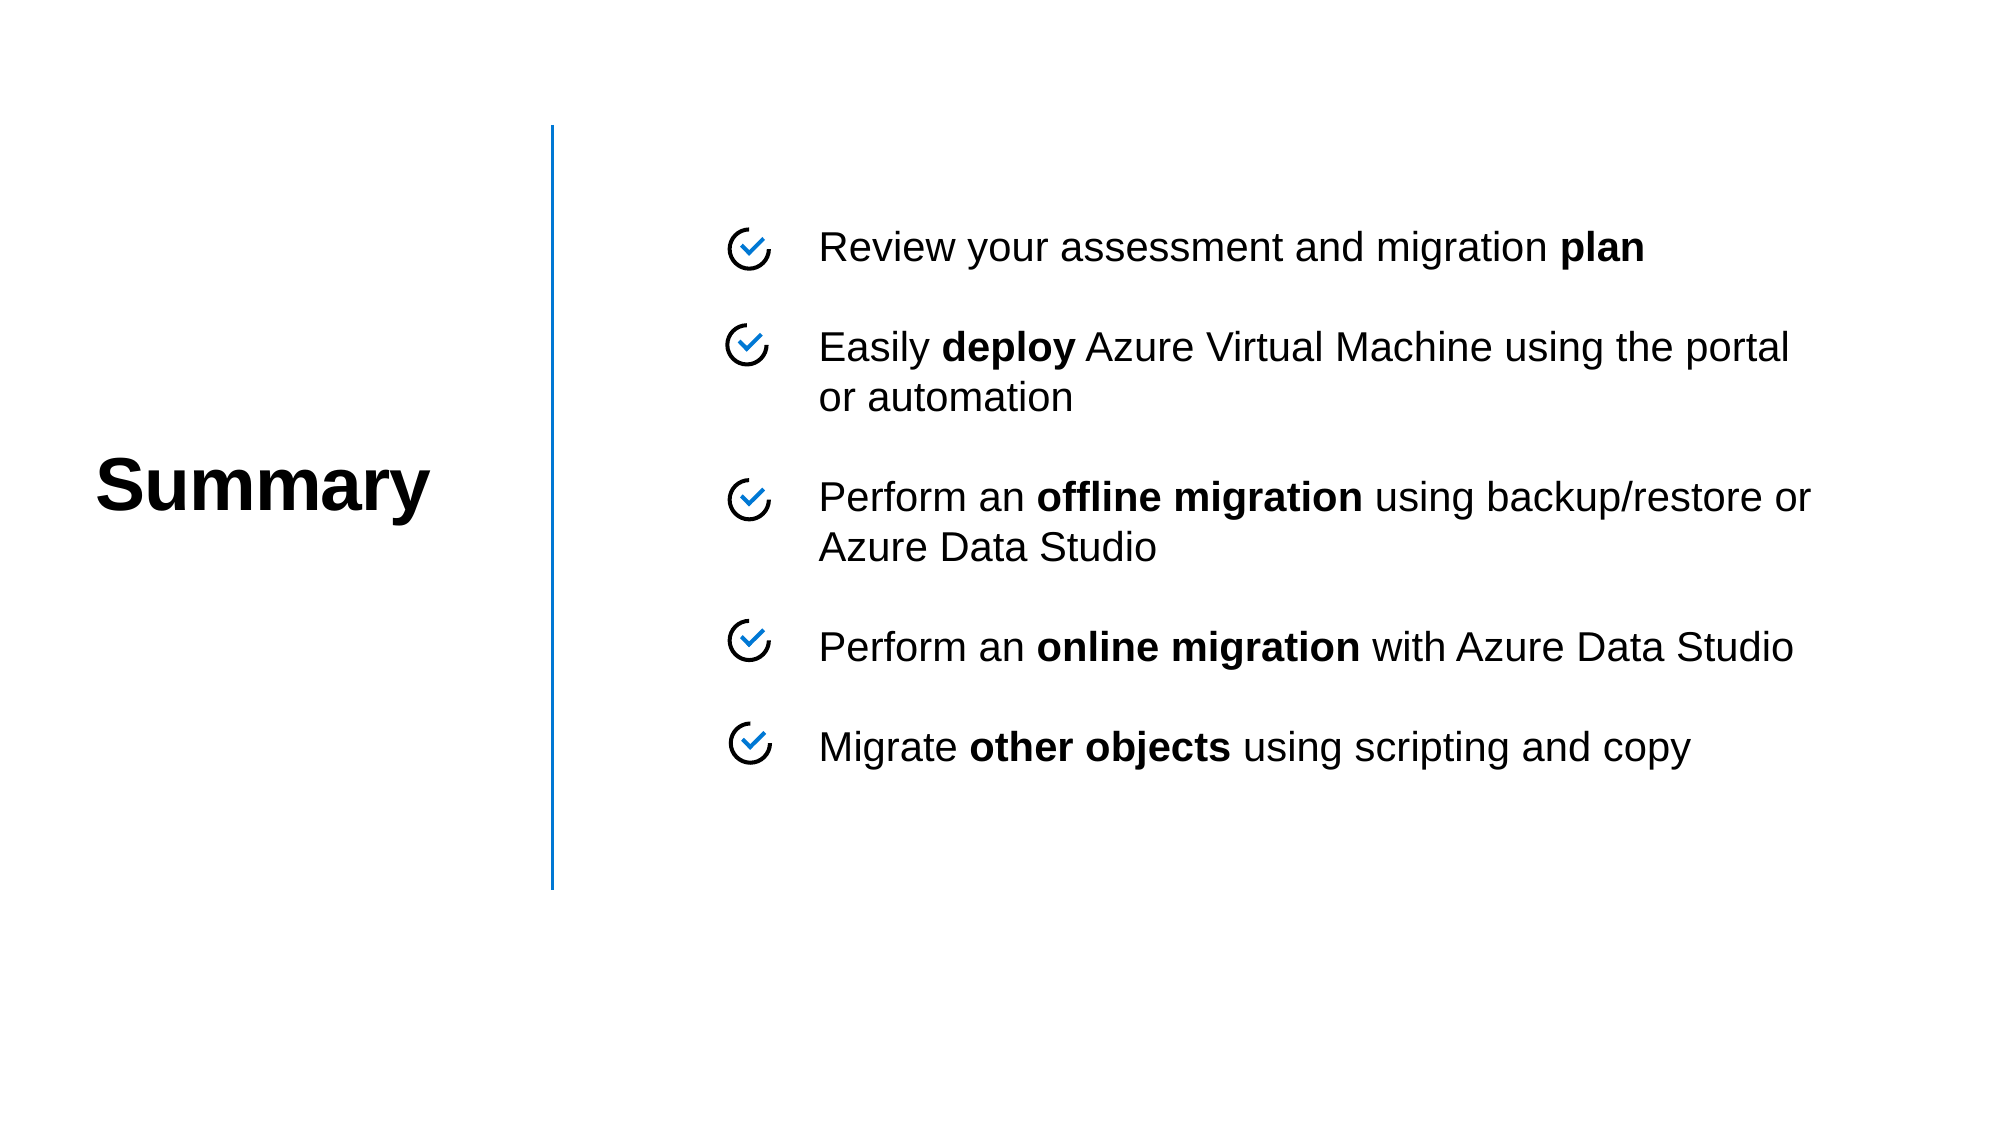

Review your assessment and migration plan

Easily deploy Azure Virtual Machine using the portal or automation

Perform an offline migration using backup/restore or Azure Data Studio

Perform an online migration with Azure Data Studio

Migrate other objects using scripting and copy

# Summary